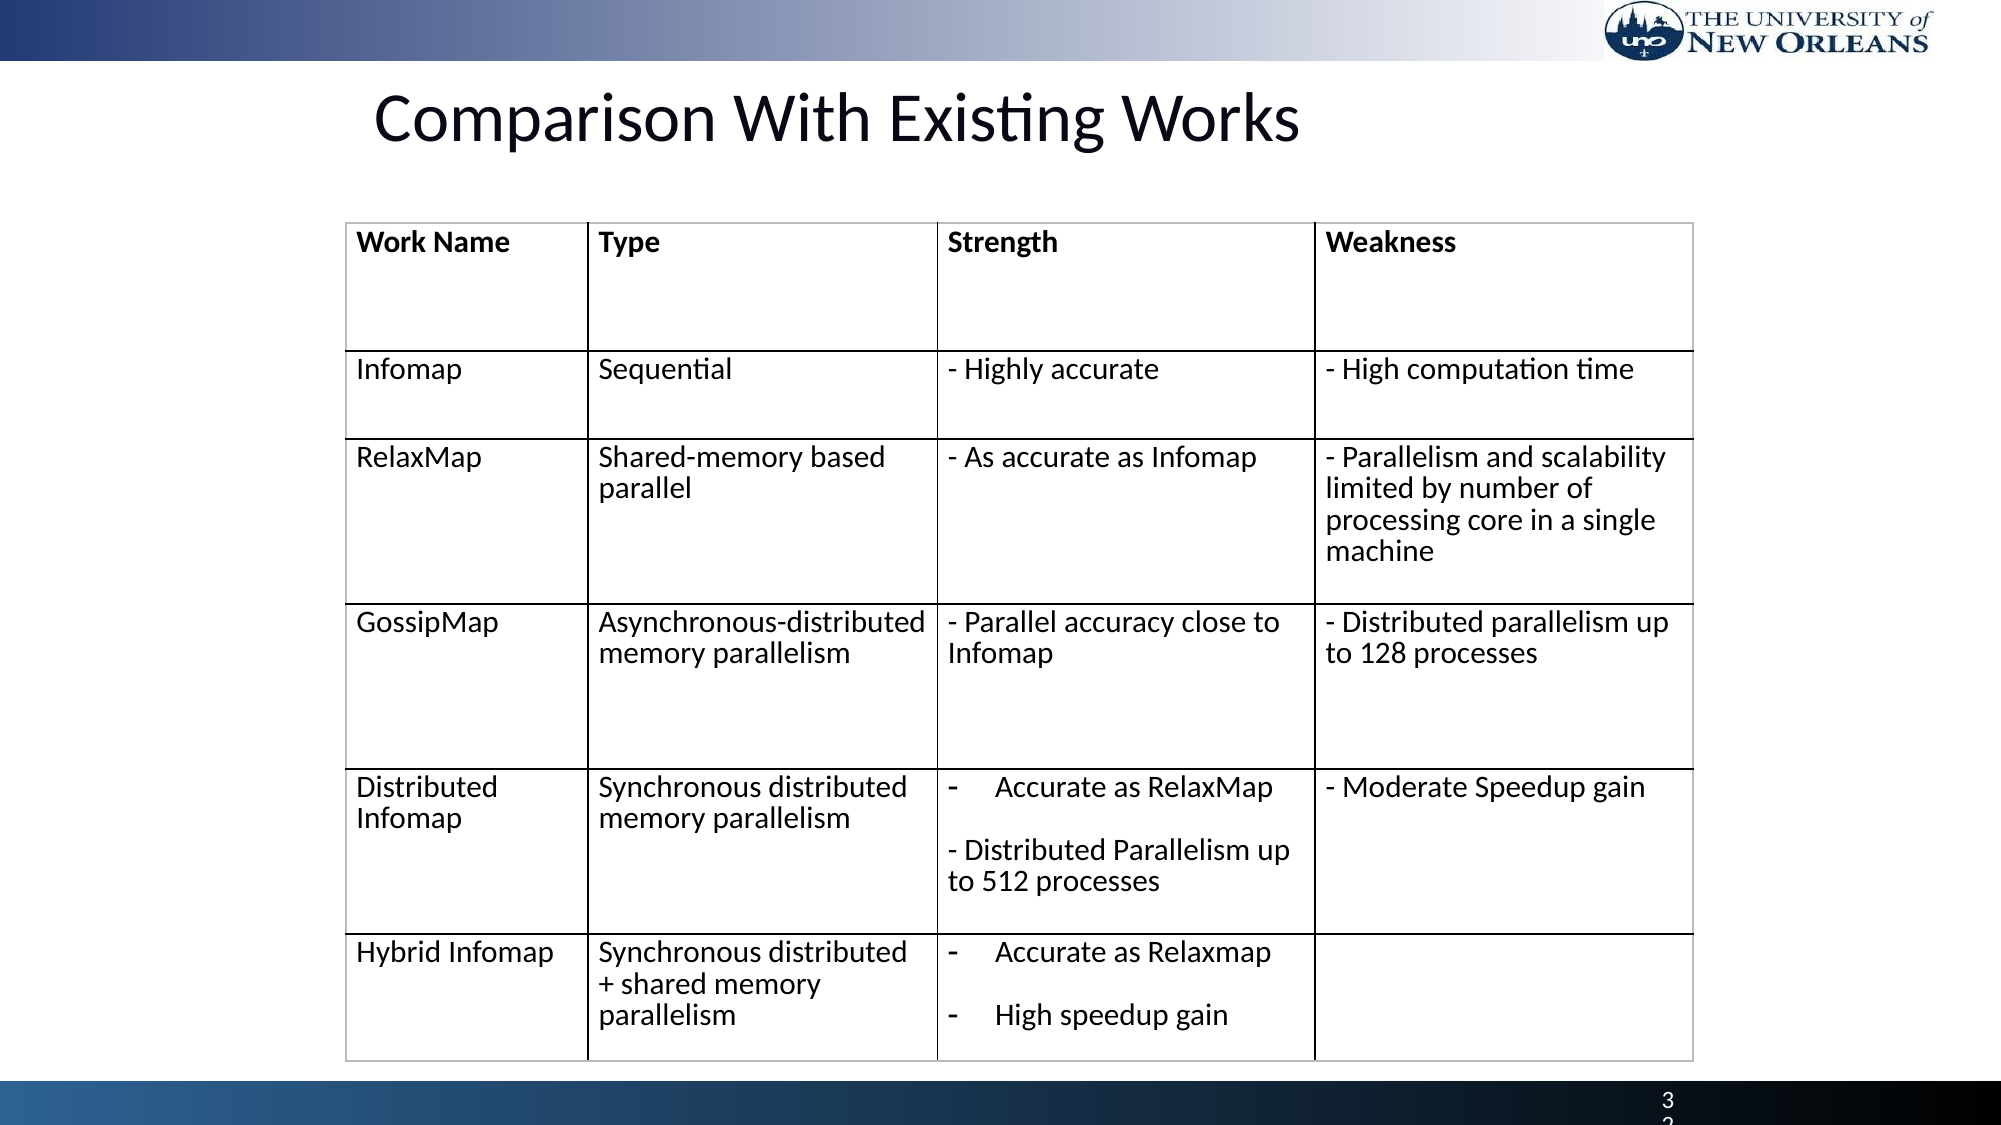

# Comparison With Existing Works
| Work Name | Type | Strength | Weakness |
| --- | --- | --- | --- |
| Infomap | Sequential | - Highly accurate | - High computation time |
| RelaxMap | Shared-memory based parallel | - As accurate as Infomap | - Parallelism and scalability limited by number of processing core in a single machine |
| GossipMap | Asynchronous-distributed memory parallelism | - Parallel accuracy close to Infomap | - Distributed parallelism up to 128 processes |
| Distributed Infomap | Synchronous distributed memory parallelism | Accurate as RelaxMap - Distributed Parallelism up to 512 processes | - Moderate Speedup gain |
| Hybrid Infomap | Synchronous distributed + shared memory parallelism | Accurate as Relaxmap High speedup gain |  |

32